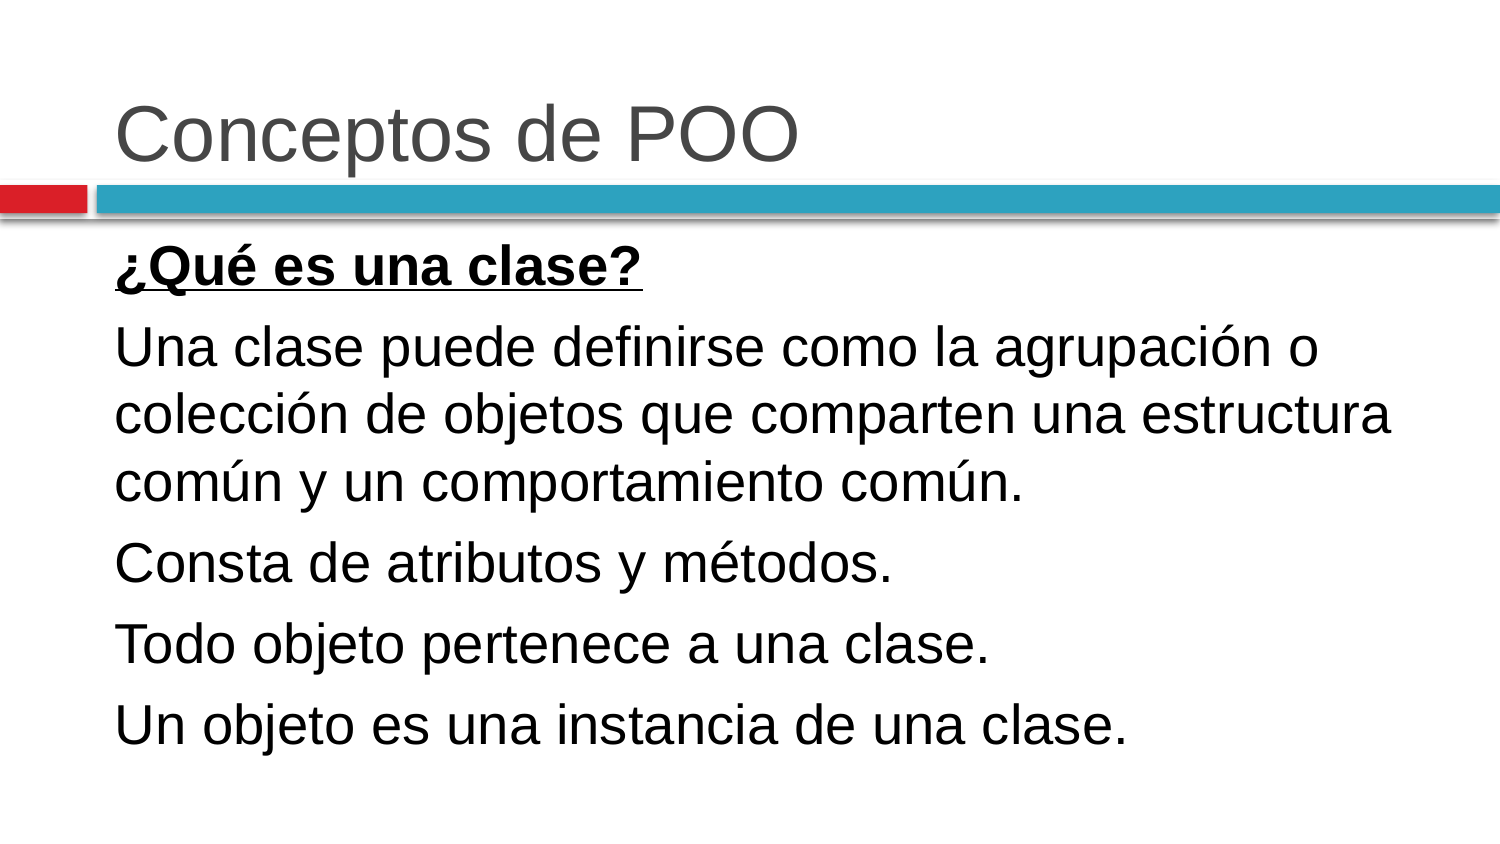

# Conceptos de POO
¿Qué es una clase?
Una clase puede definirse como la agrupación o colección de objetos que comparten una estructura común y un comportamiento común.
Consta de atributos y métodos.
Todo objeto pertenece a una clase.
Un objeto es una instancia de una clase.